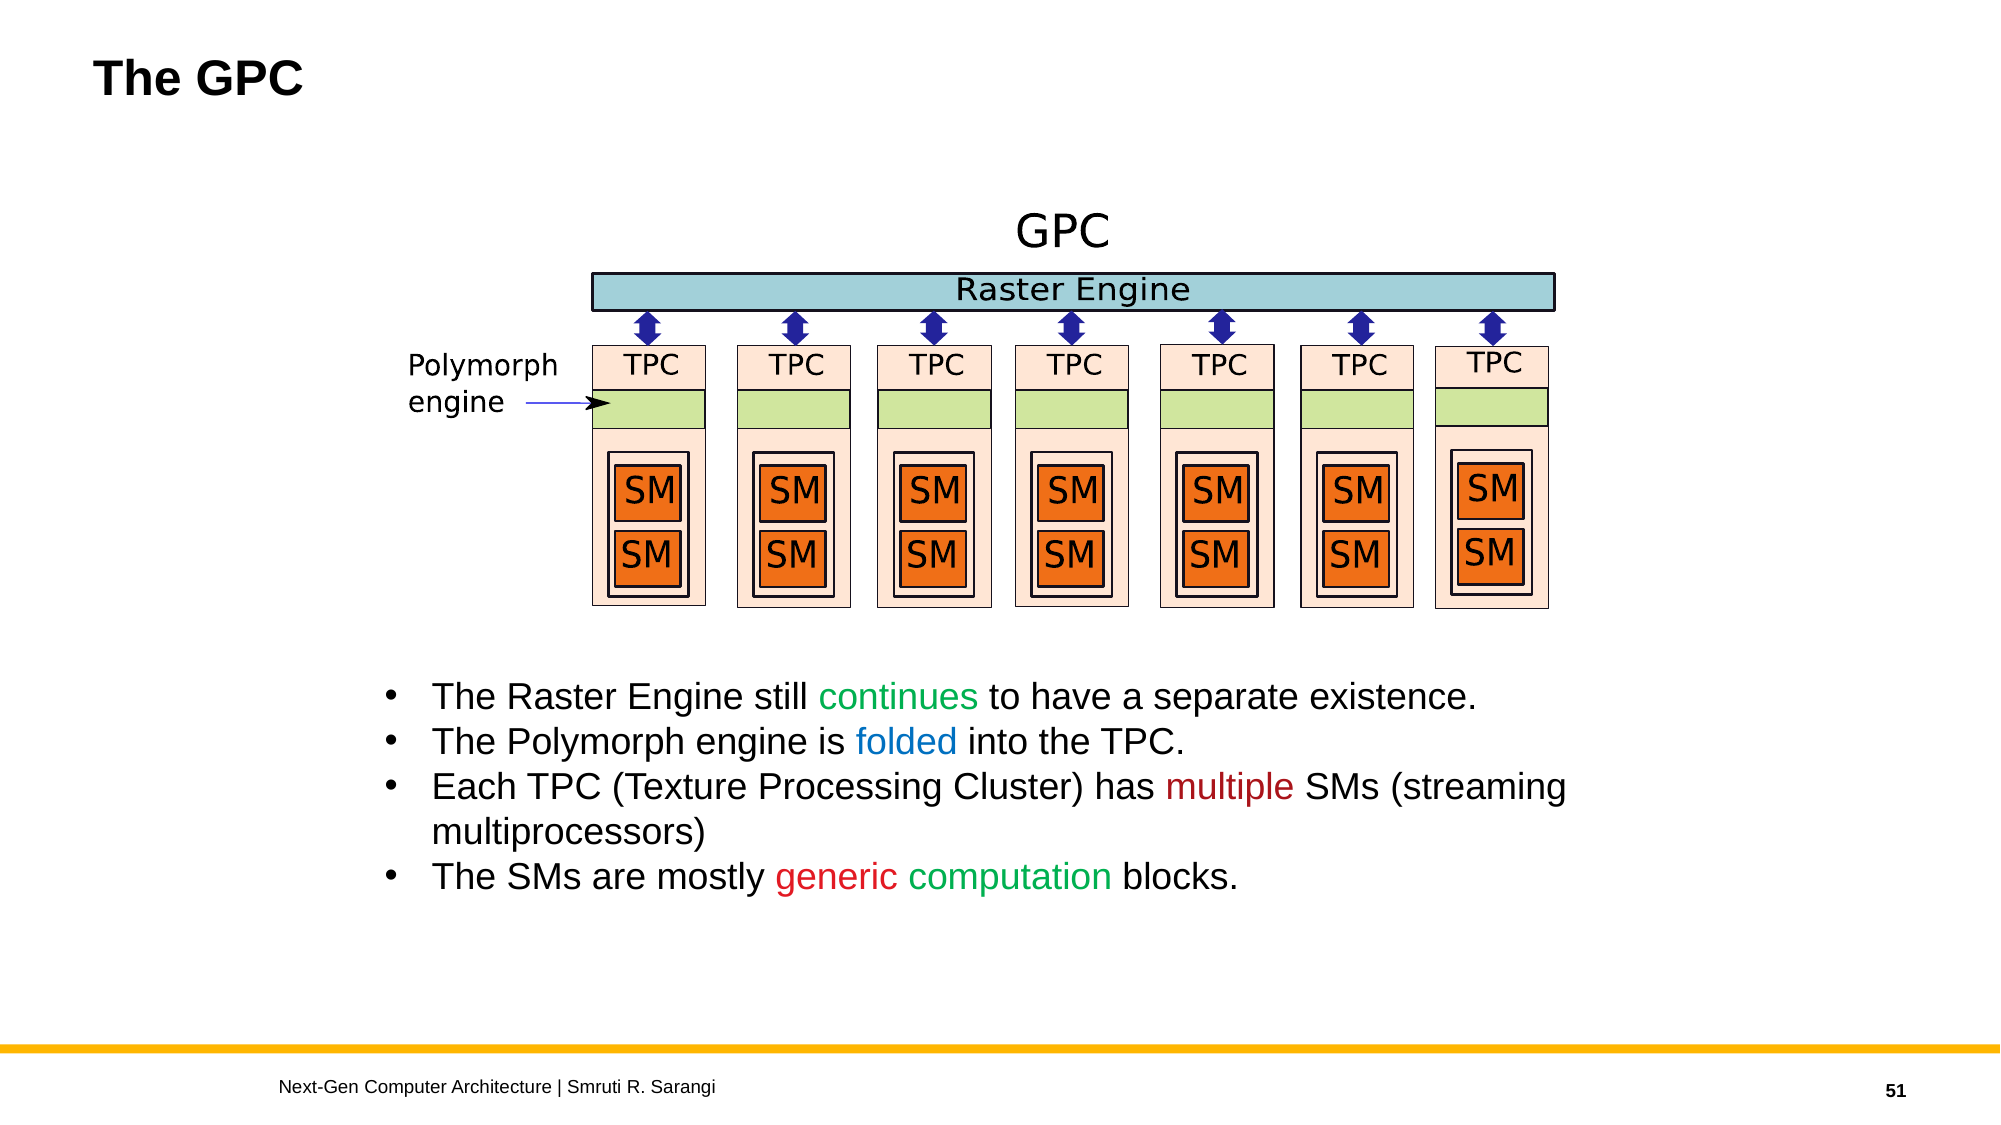

# The GPC

The Raster Engine still continues to have a separate existence.
The Polymorph engine is folded into the TPC.
Each TPC (Texture Processing Cluster) has multiple SMs (streaming multiprocessors)
The SMs are mostly generic computation blocks.
Next-Gen Computer Architecture | Smruti R. Sarangi
51